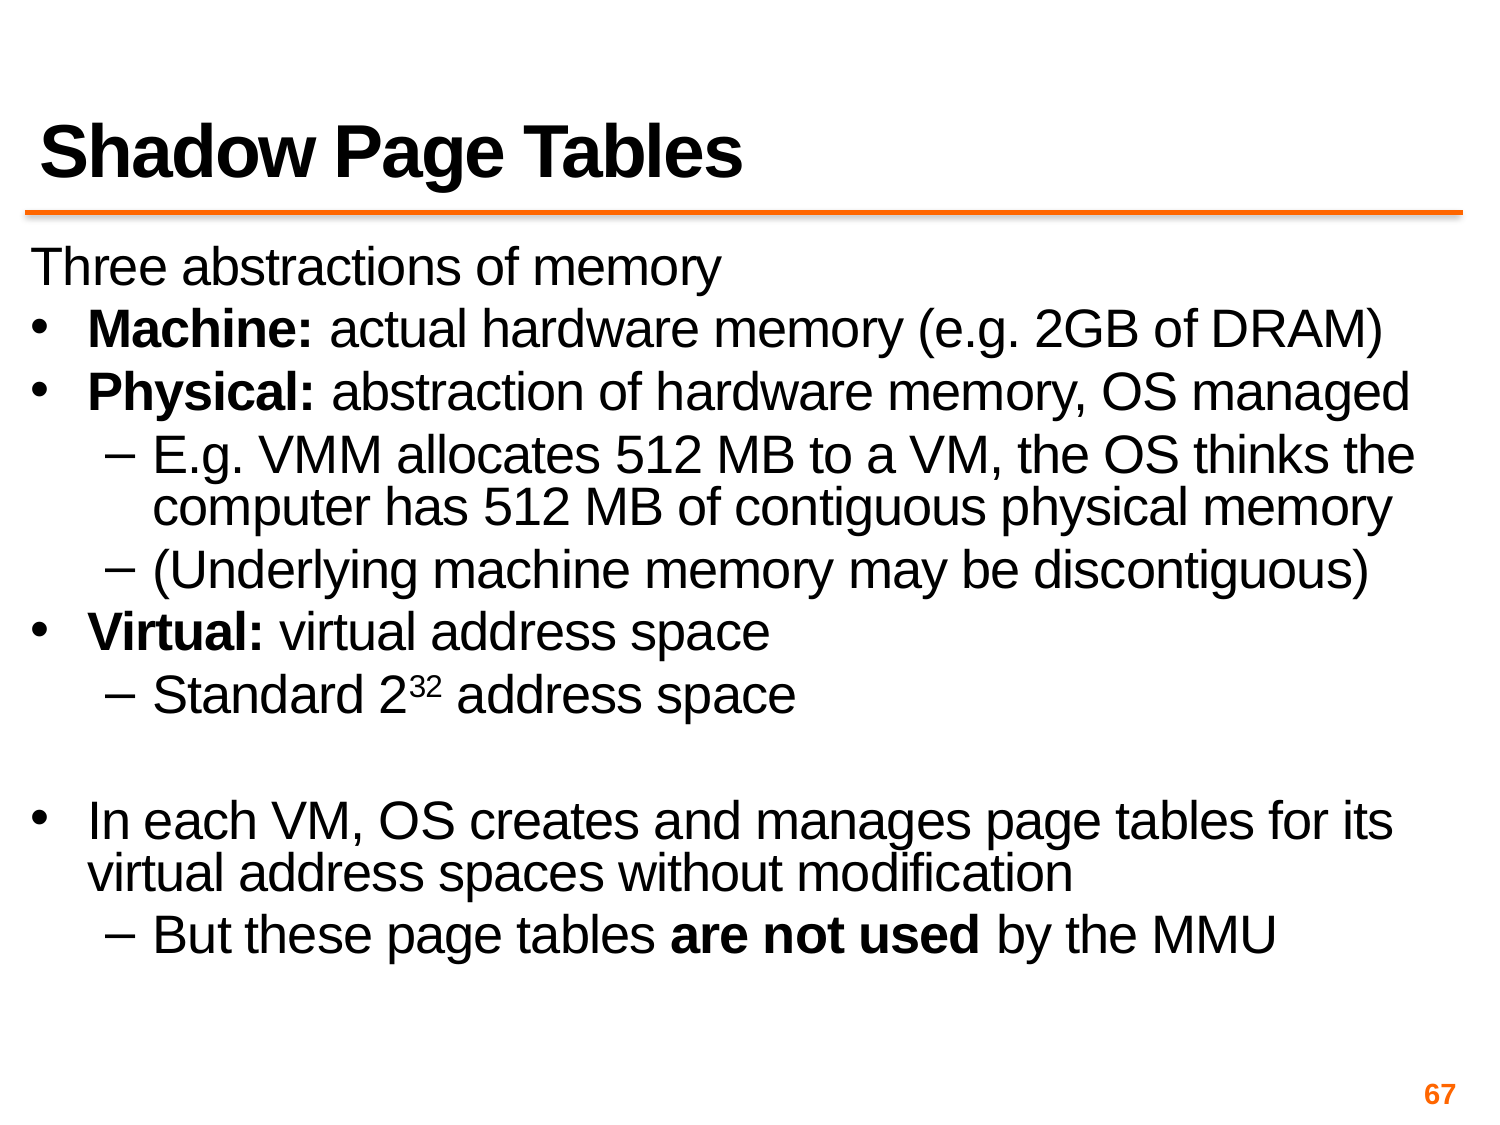

# Shadow Page Tables
Three abstractions of memory
Machine: actual hardware memory (e.g. 2GB of DRAM)
Physical: abstraction of hardware memory, OS managed
E.g. VMM allocates 512 MB to a VM, the OS thinks the computer has 512 MB of contiguous physical memory
(Underlying machine memory may be discontiguous)
Virtual: virtual address space
Standard 232 address space

In each VM, OS creates and manages page tables for its virtual address spaces without modification
But these page tables are not used by the MMU
67